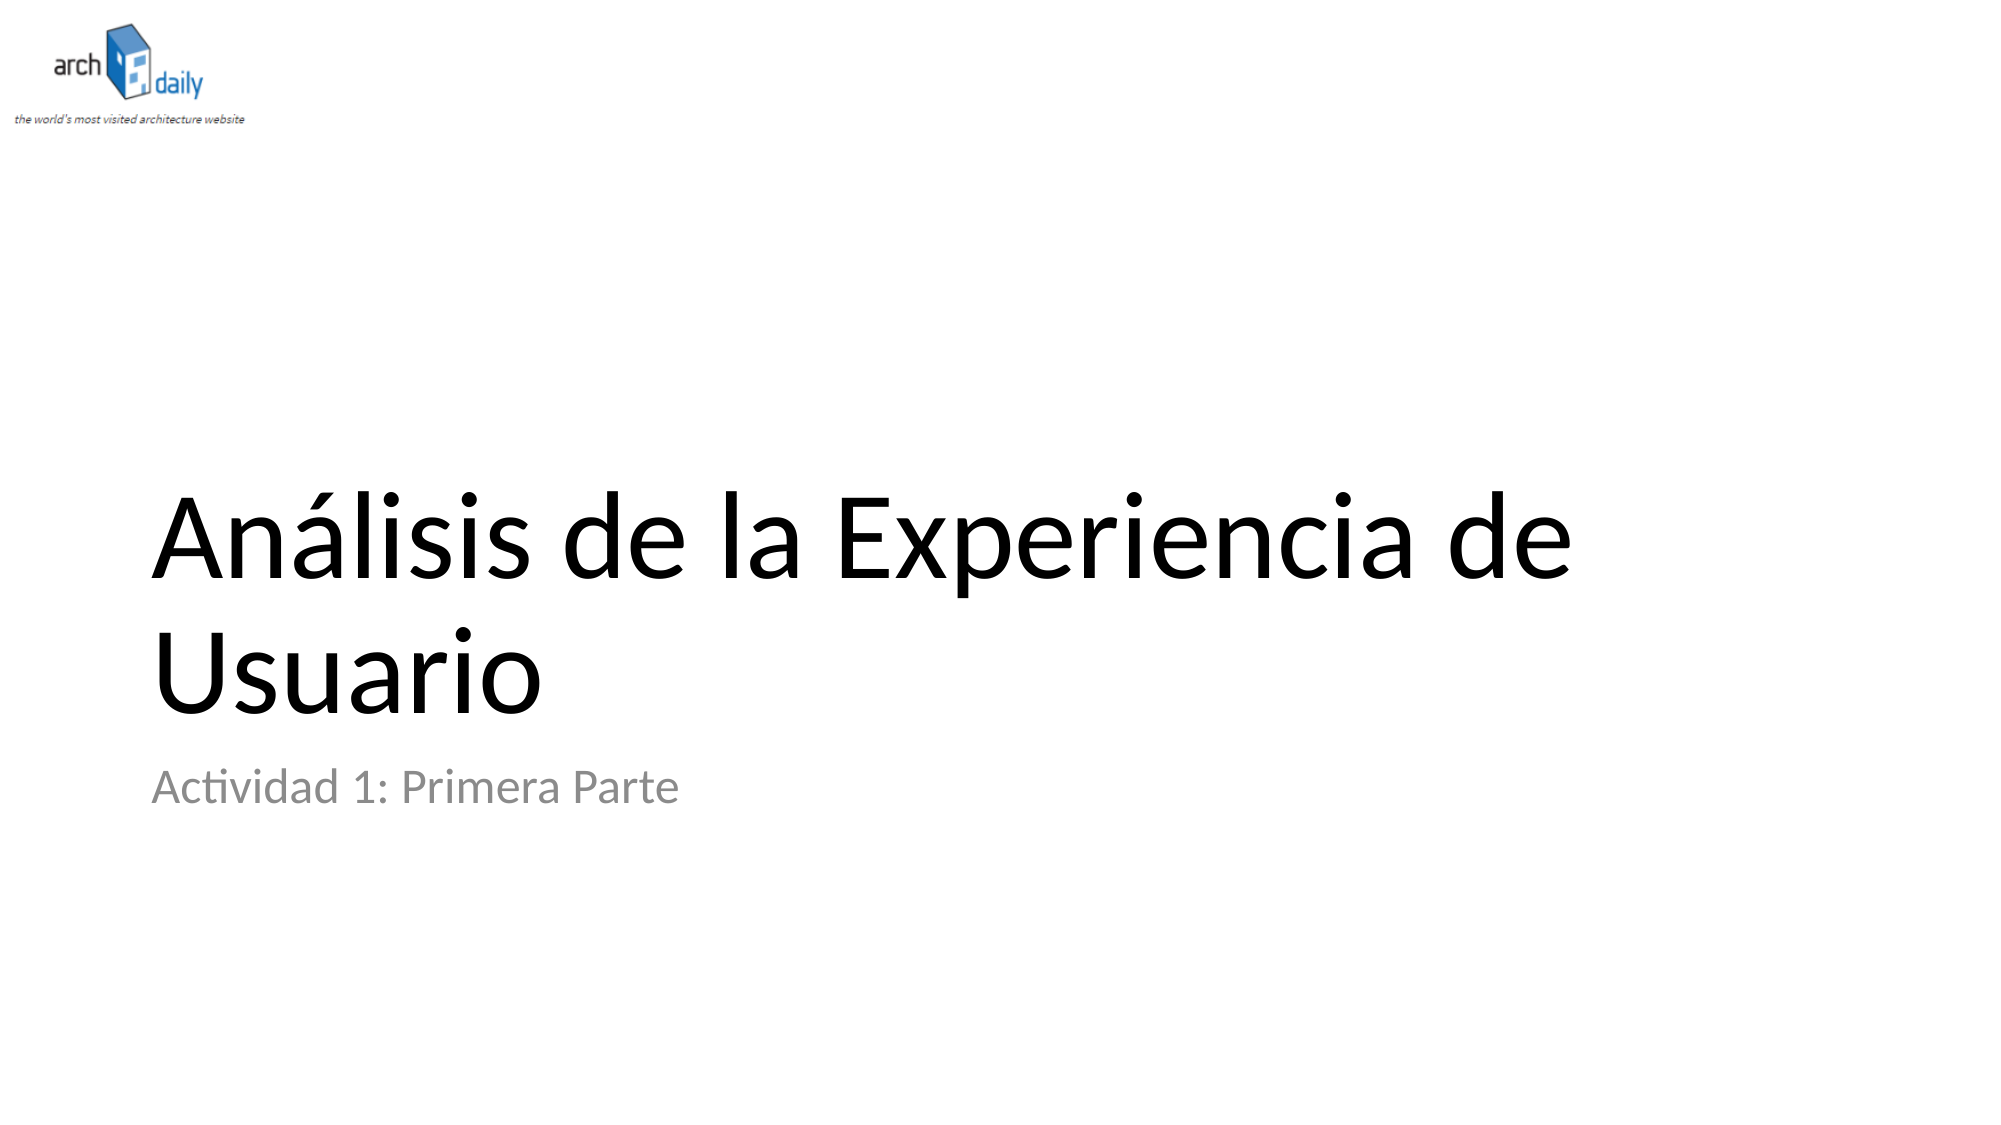

# Análisis de la Experiencia de Usuario
Actividad 1: Primera Parte